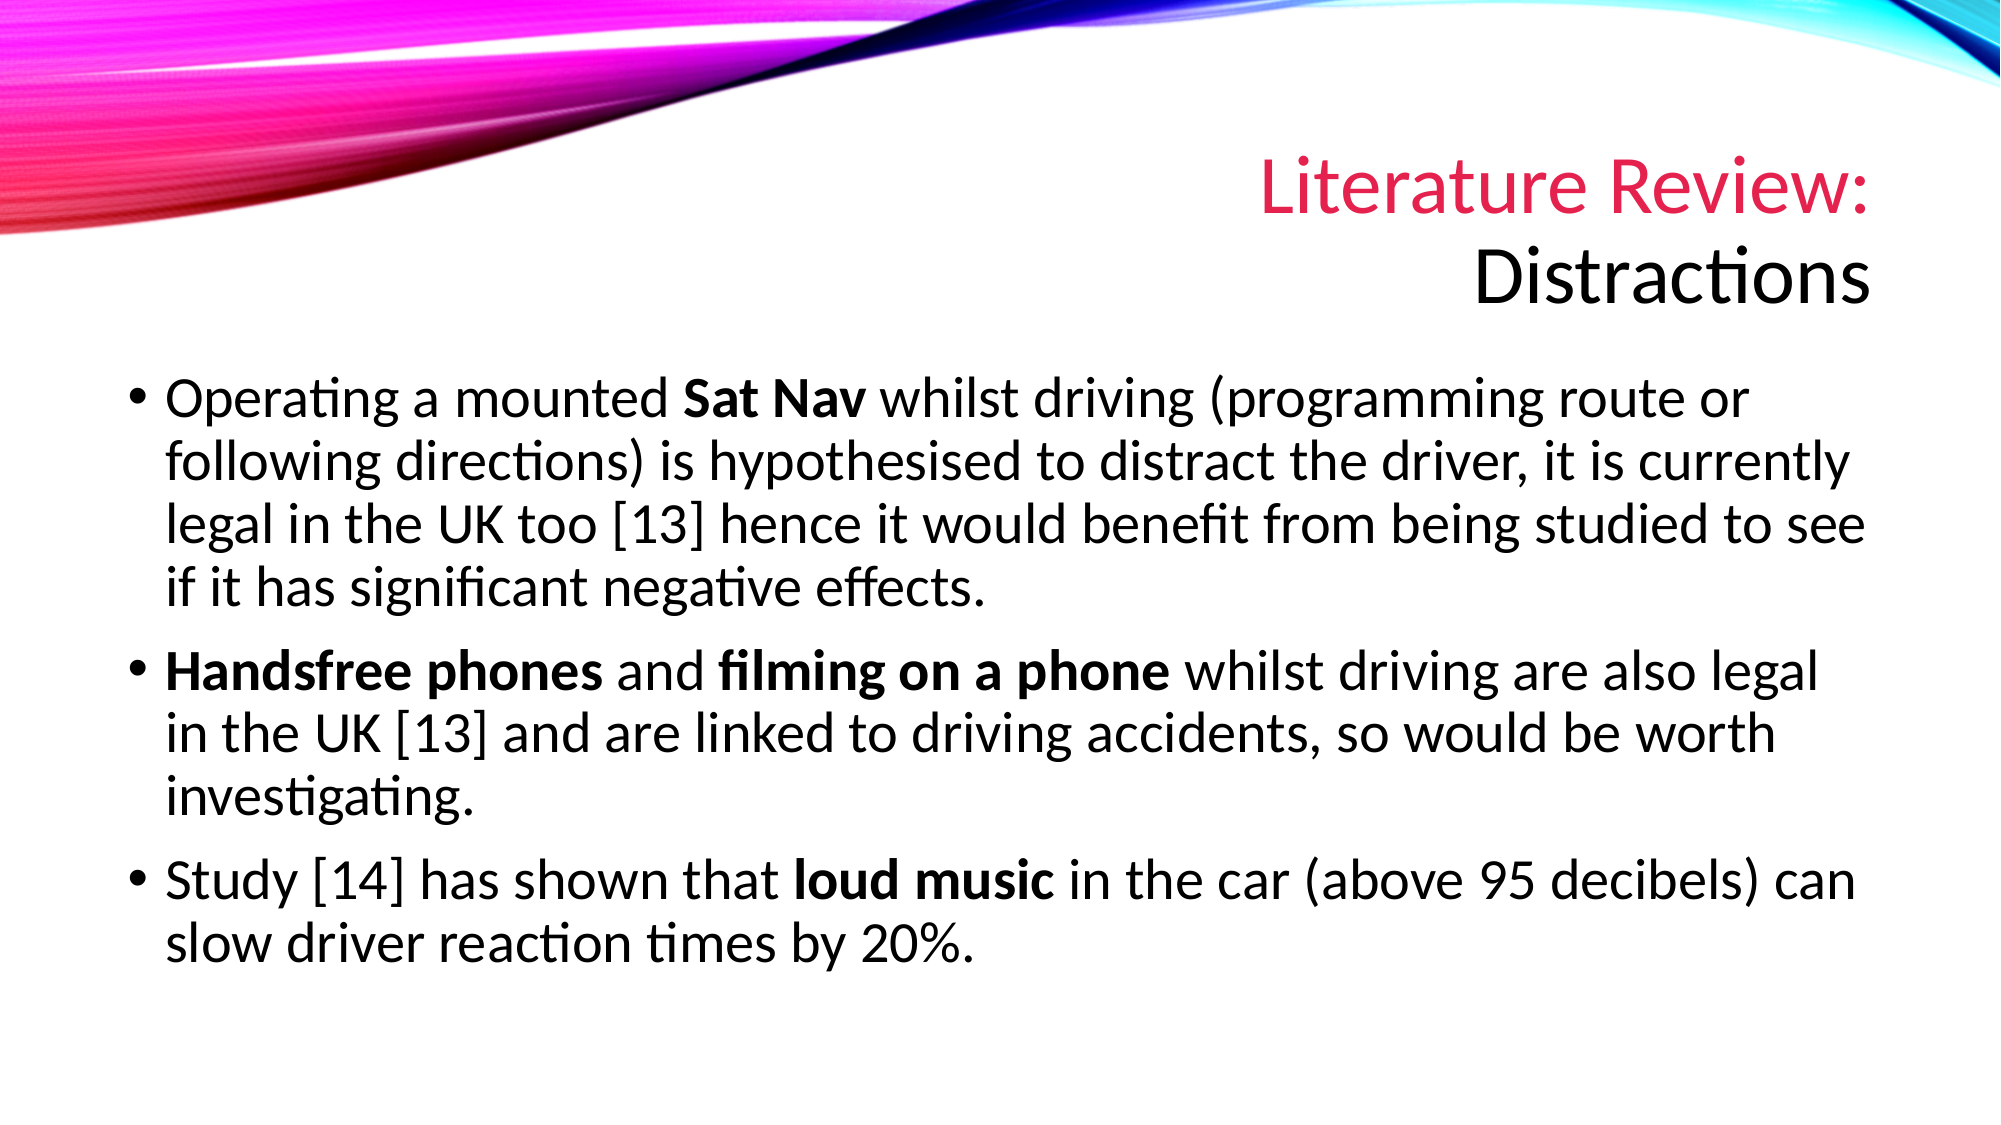

# Literature Review: Distractions
Operating a mounted Sat Nav whilst driving (programming route or following directions) is hypothesised to distract the driver, it is currently legal in the UK too [13] hence it would benefit from being studied to see if it has significant negative effects.
Handsfree phones and filming on a phone whilst driving are also legal in the UK [13] and are linked to driving accidents, so would be worth investigating.
Study [14] has shown that loud music in the car (above 95 decibels) can slow driver reaction times by 20%.